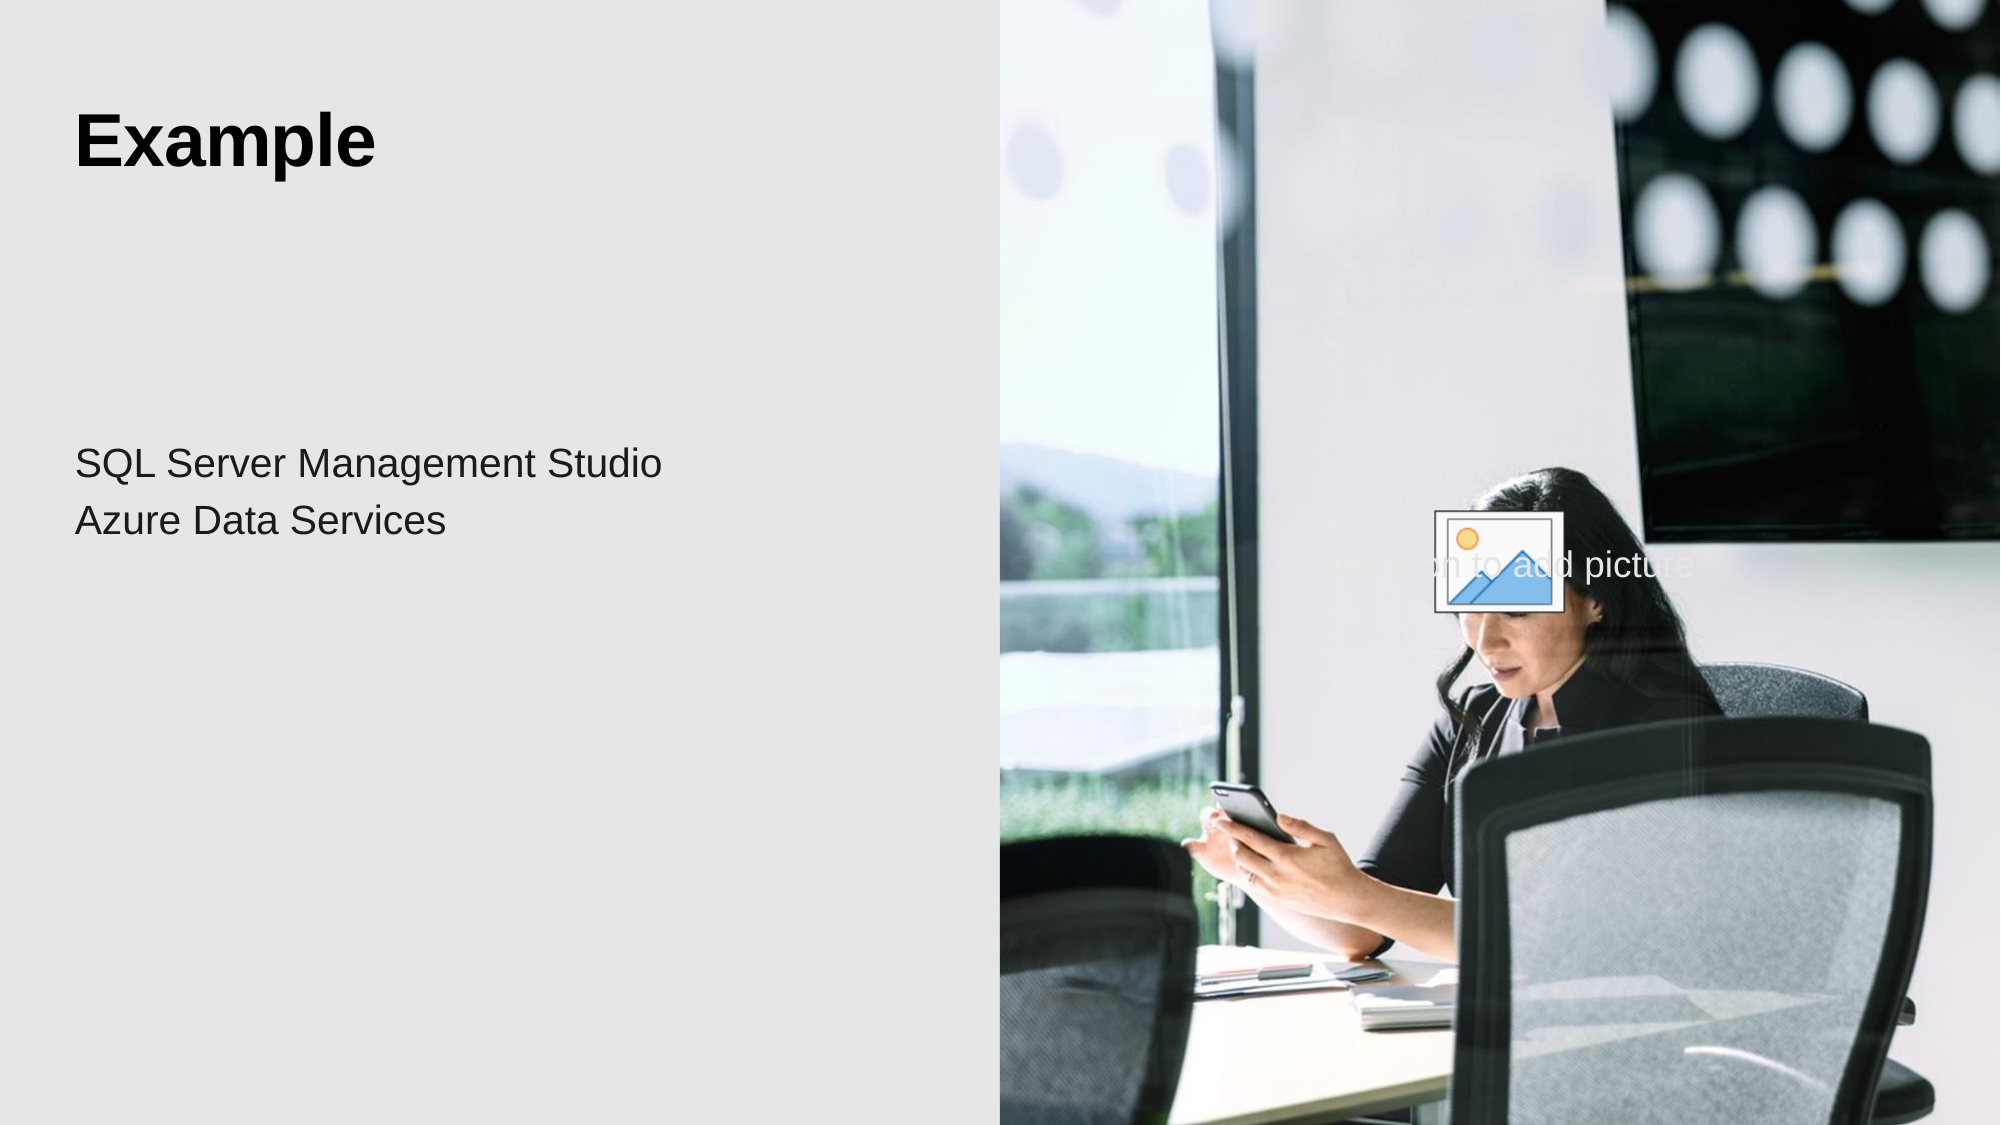

# Example
SQL Server Management Studio
Azure Data Services